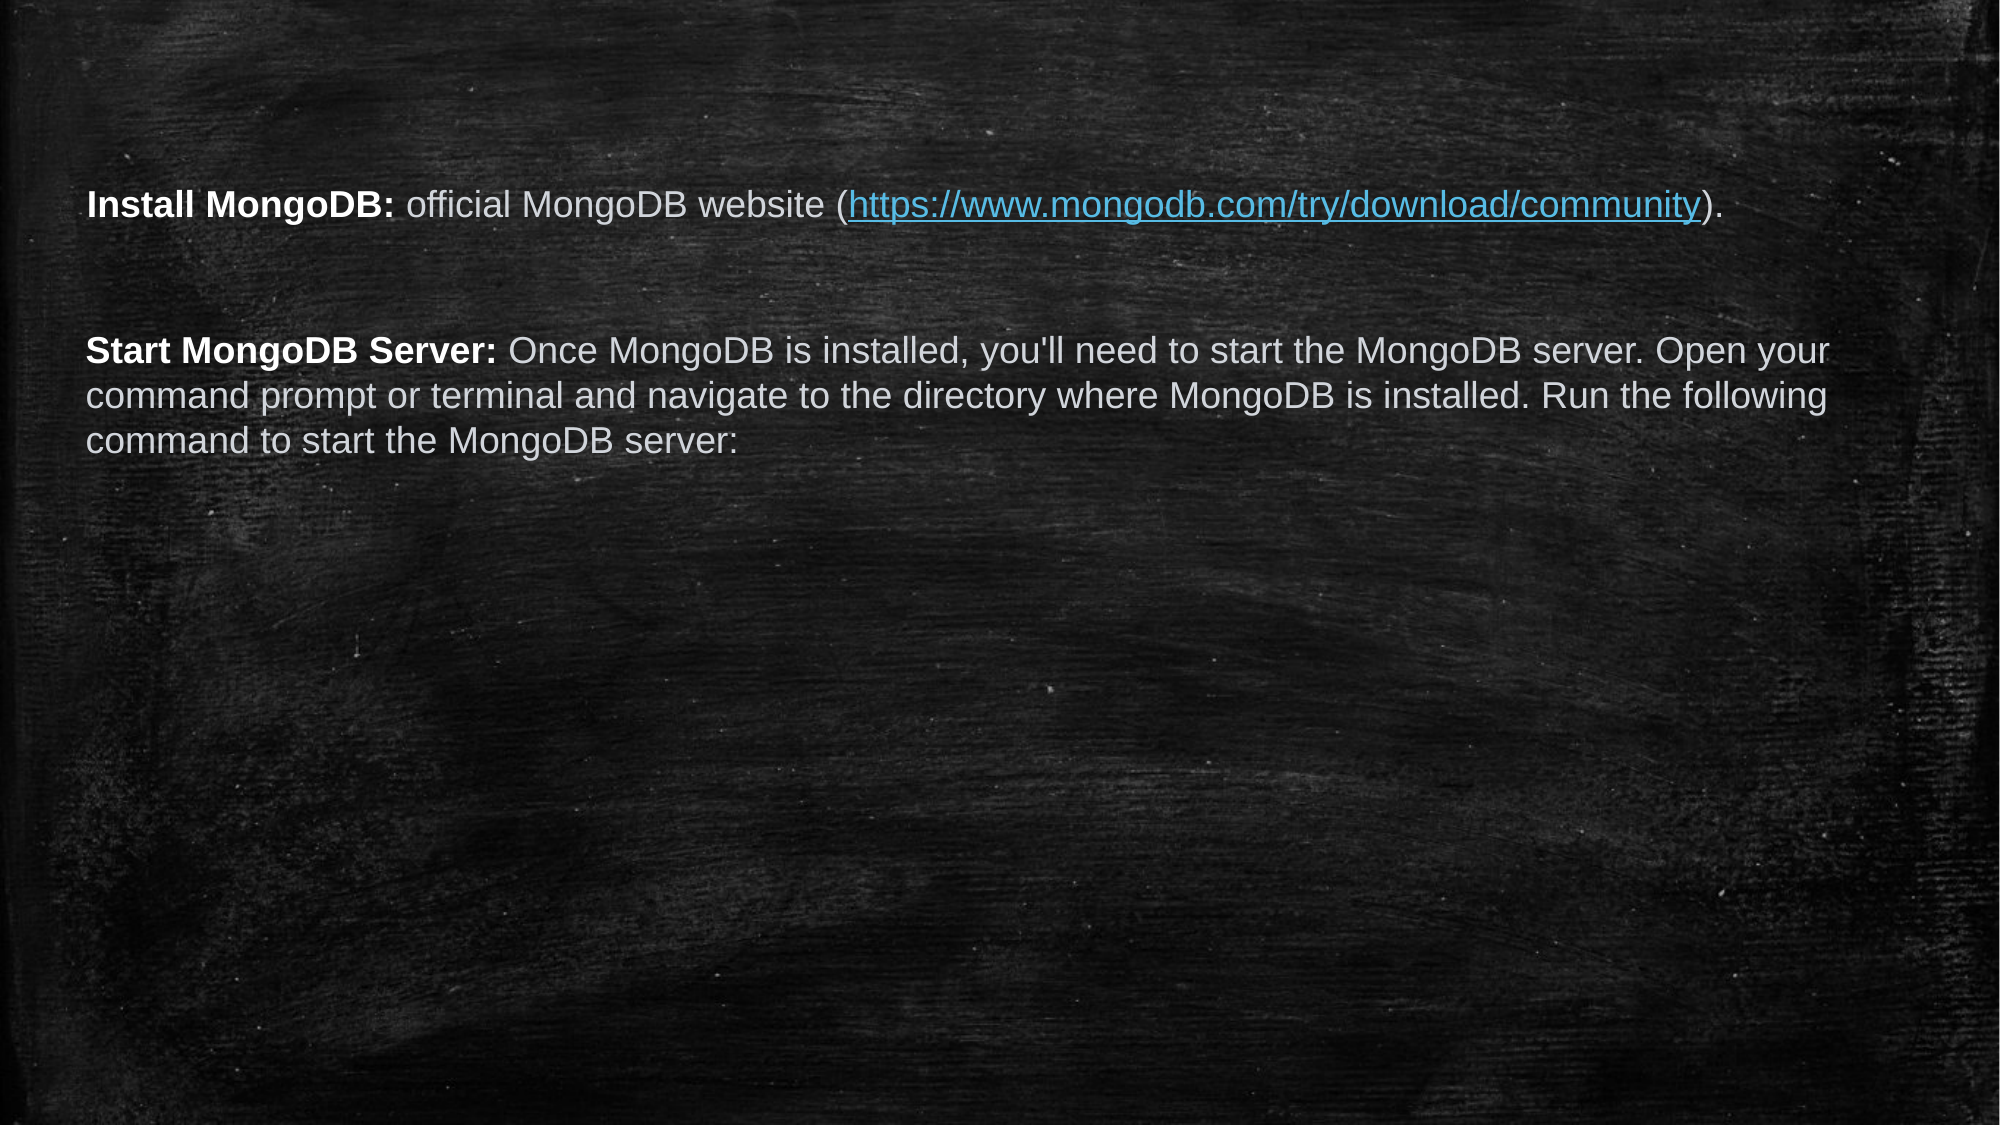

Install MongoDB: official MongoDB website (https://www.mongodb.com/try/download/community).
Start MongoDB Server: Once MongoDB is installed, you'll need to start the MongoDB server. Open your command prompt or terminal and navigate to the directory where MongoDB is installed. Run the following command to start the MongoDB server: